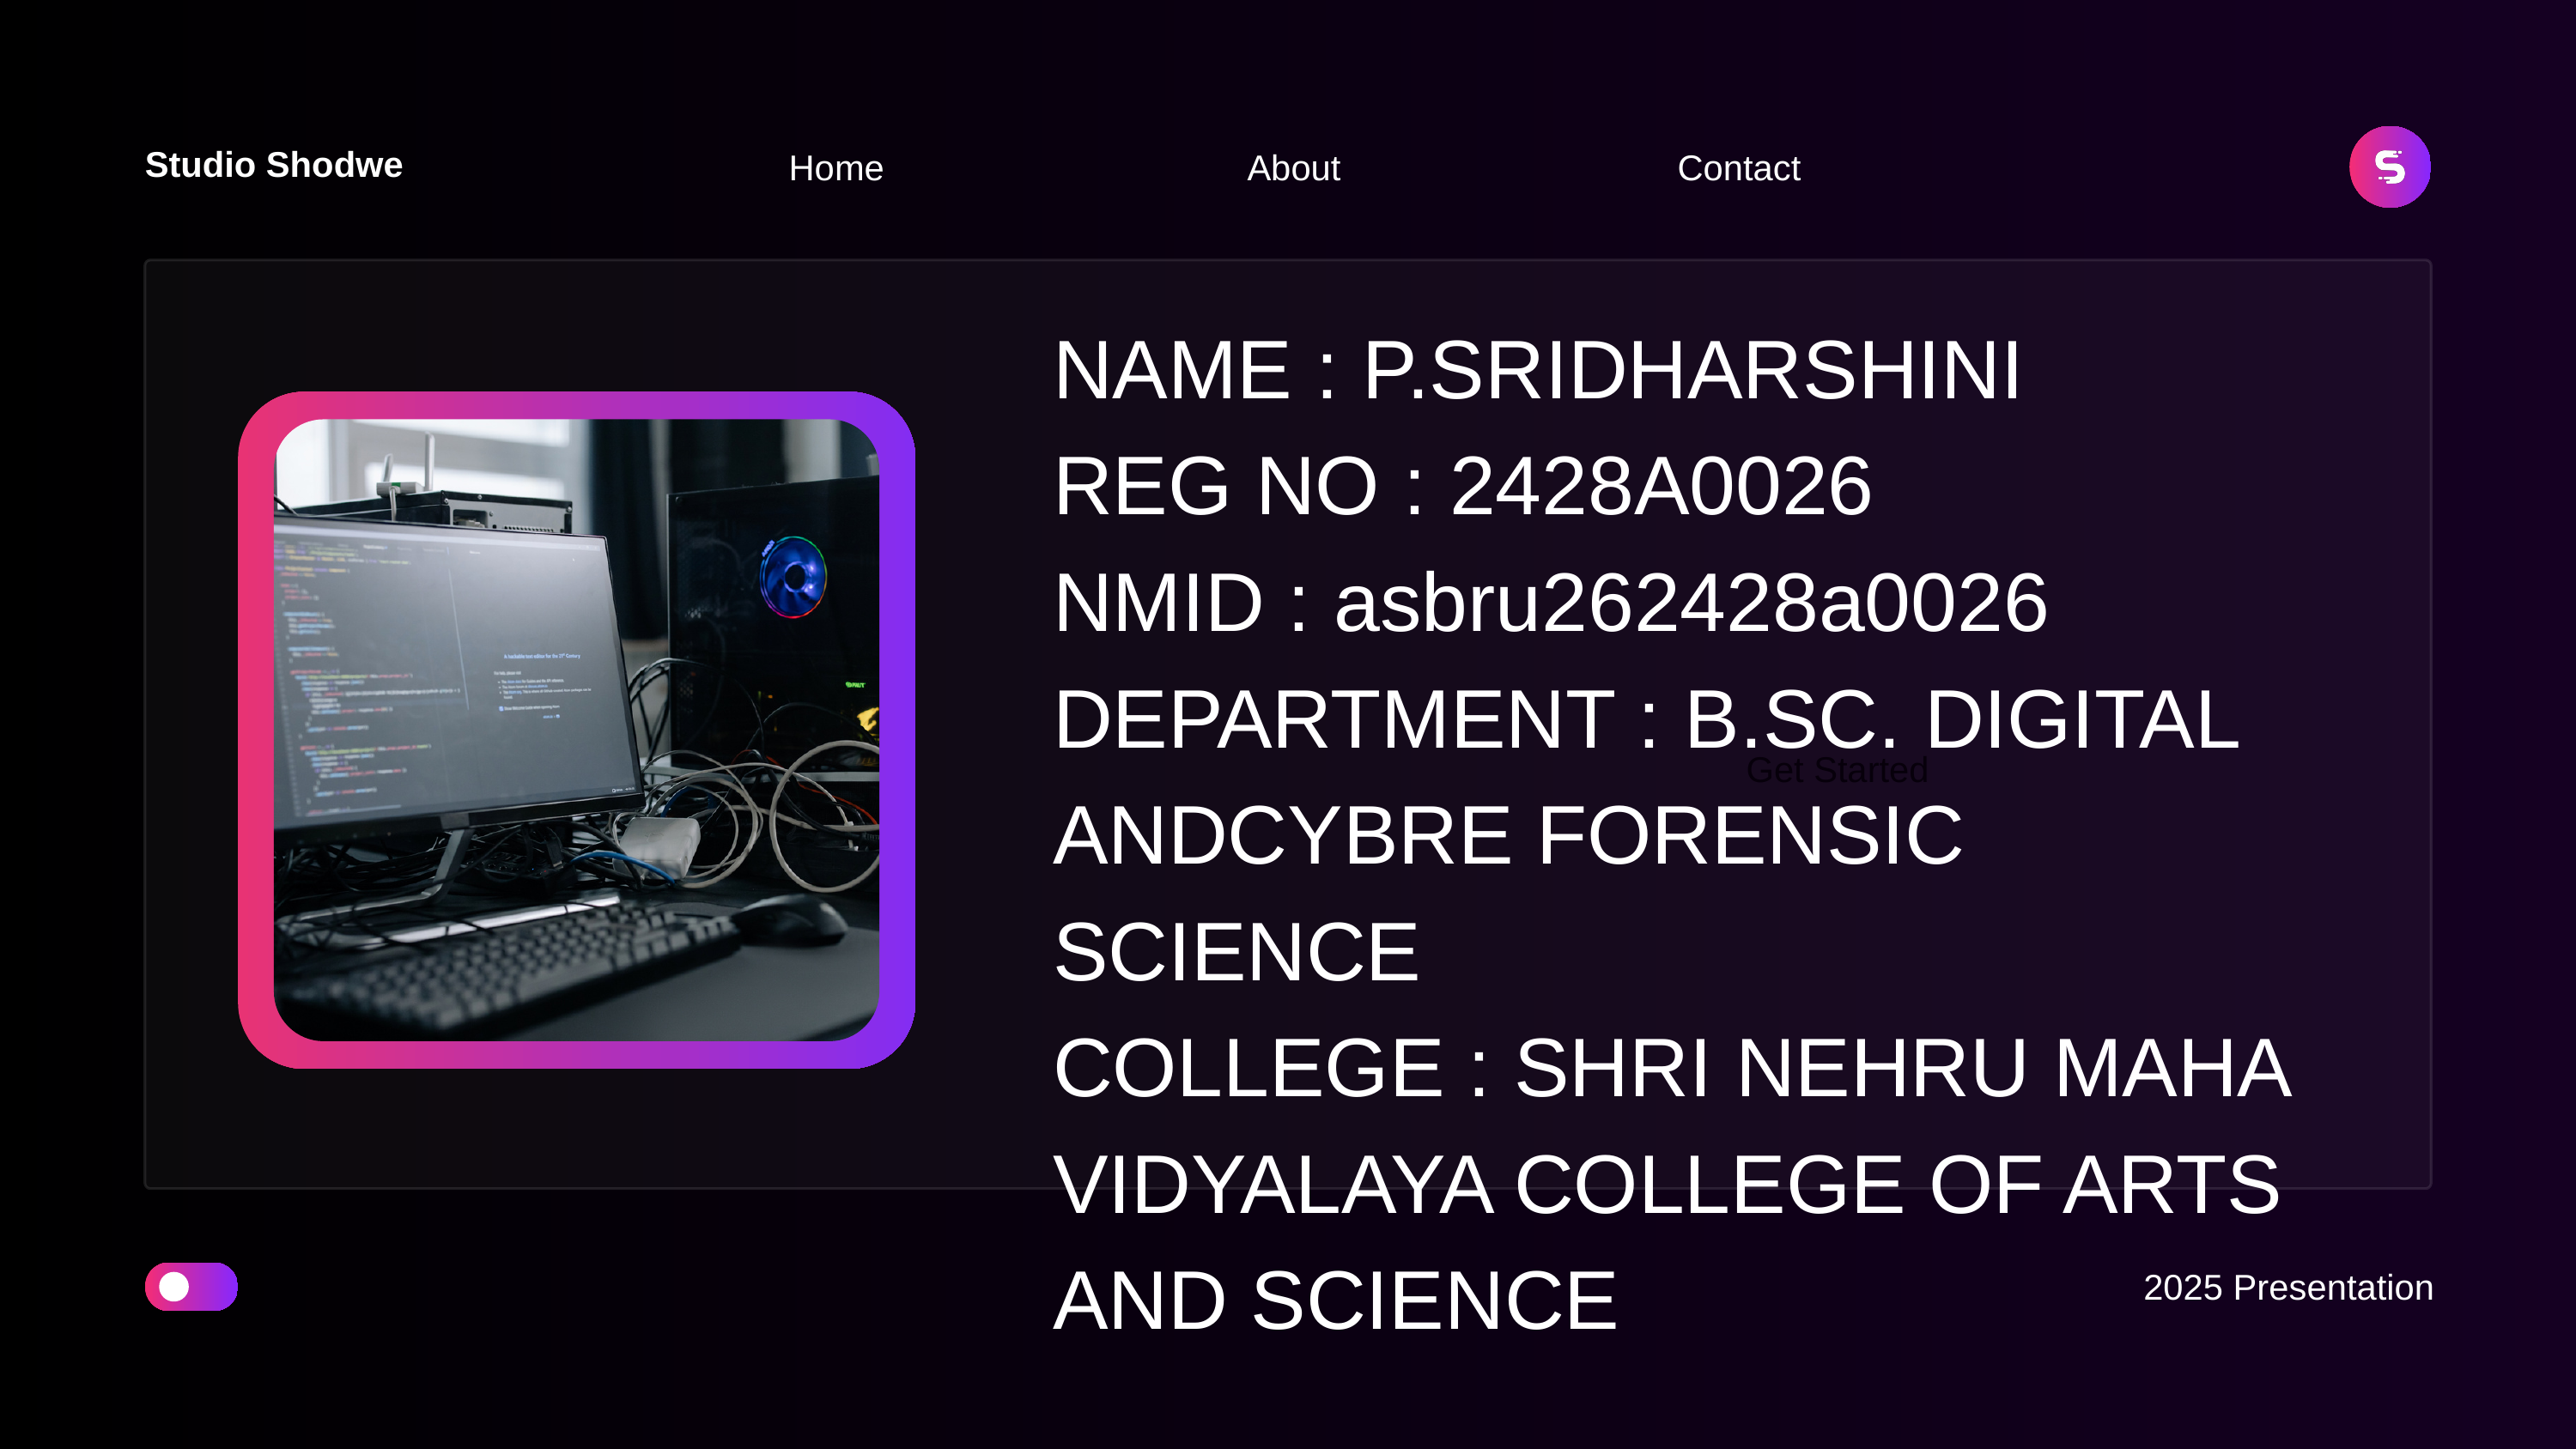

Home
About
Contact
Studio Shodwe

NAME : P.SRIDHARSHINI
REG NO : 2428A0026
NMID : asbru262428a0026
DEPARTMENT : B.SC. DIGITAL ANDCYBRE FORENSIC SCIENCE
COLLEGE : SHRI NEHRU MAHA VIDYALAYA COLLEGE OF ARTS AND SCIENCE

Get Started
2025 Presentation